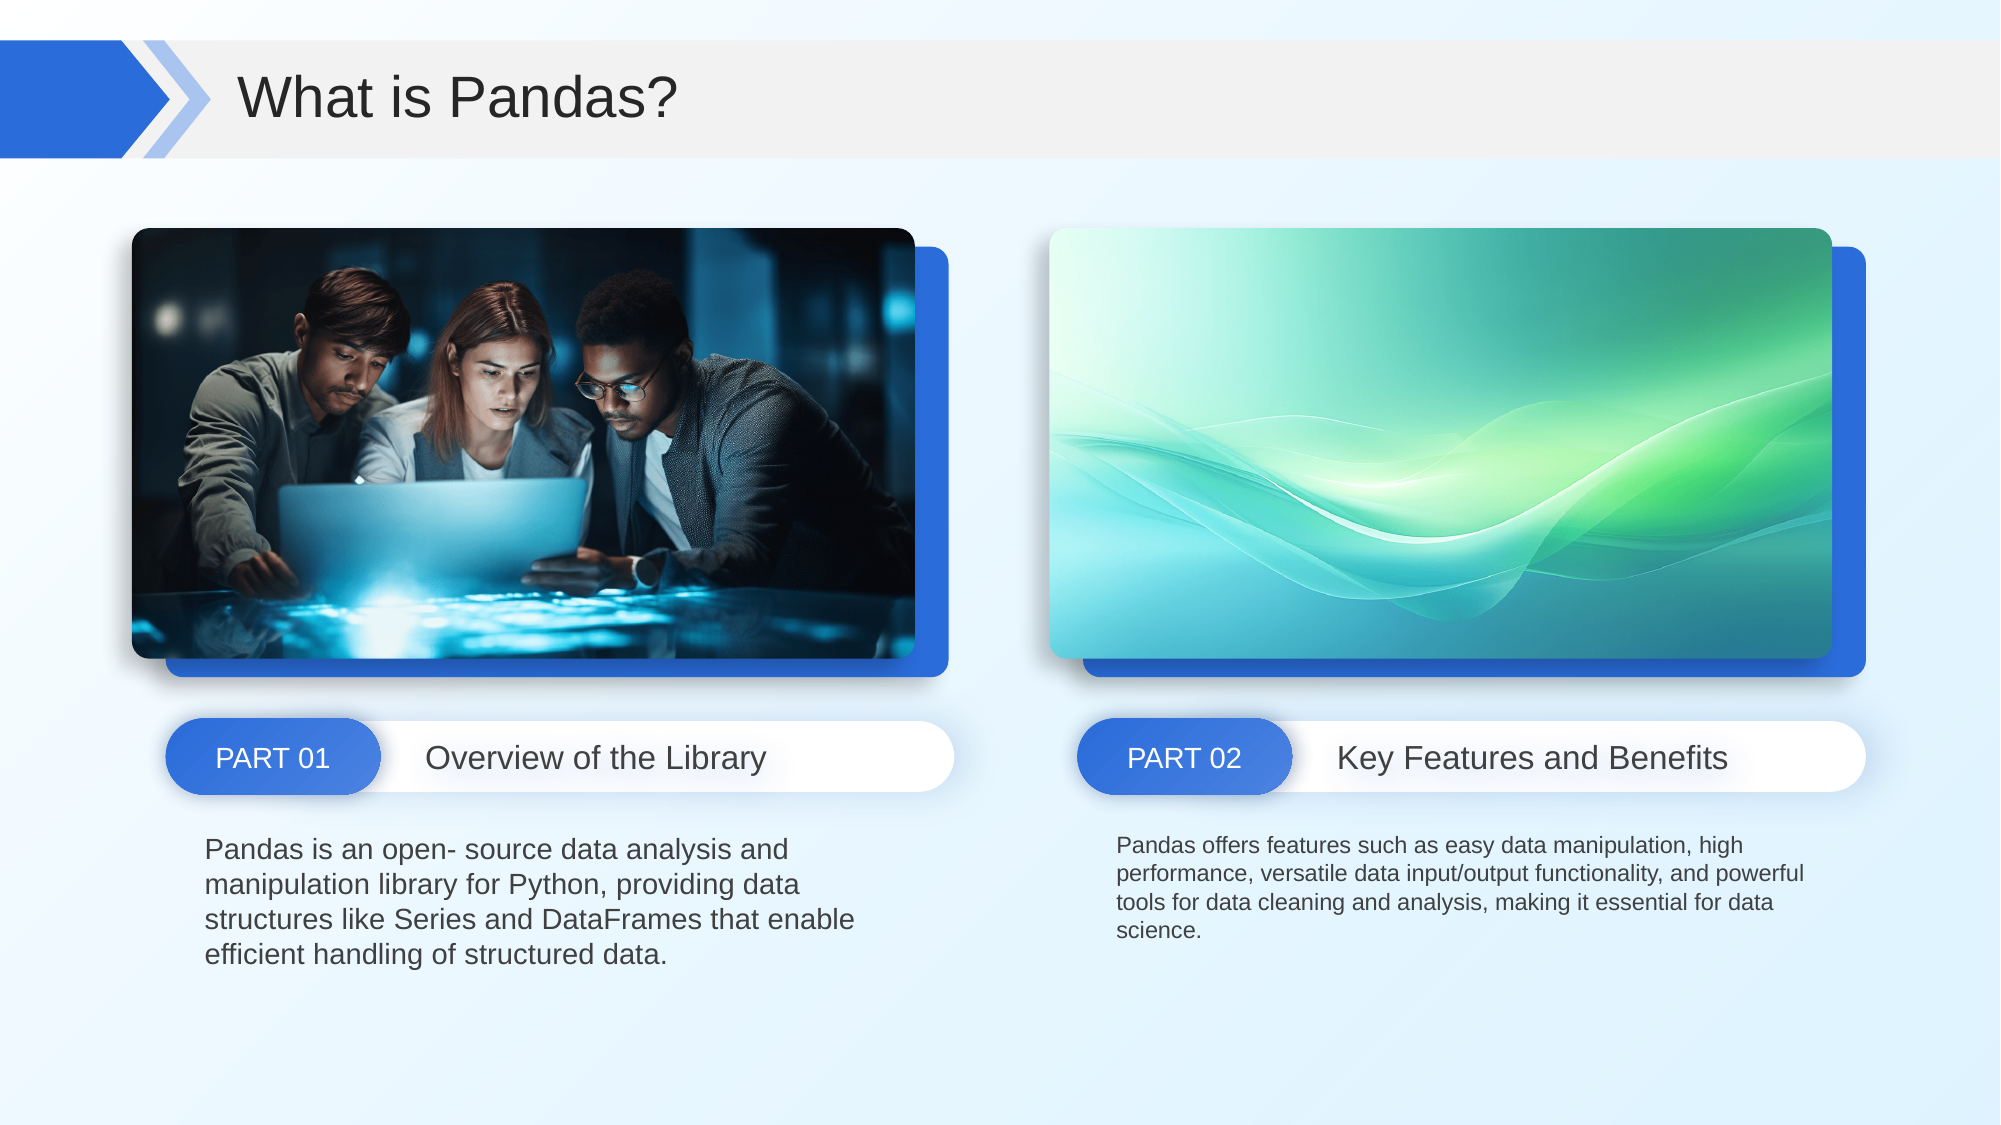

What is Pandas?

PART 01
PART 02

Overview of the Library
Key Features and Benefits
Pandas is an open- source data analysis and manipulation library for Python, providing data structures like Series and DataFrames that enable efficient handling of structured data.
Pandas offers features such as easy data manipulation, high performance, versatile data input/output functionality, and powerful tools for data cleaning and analysis, making it essential for data science.